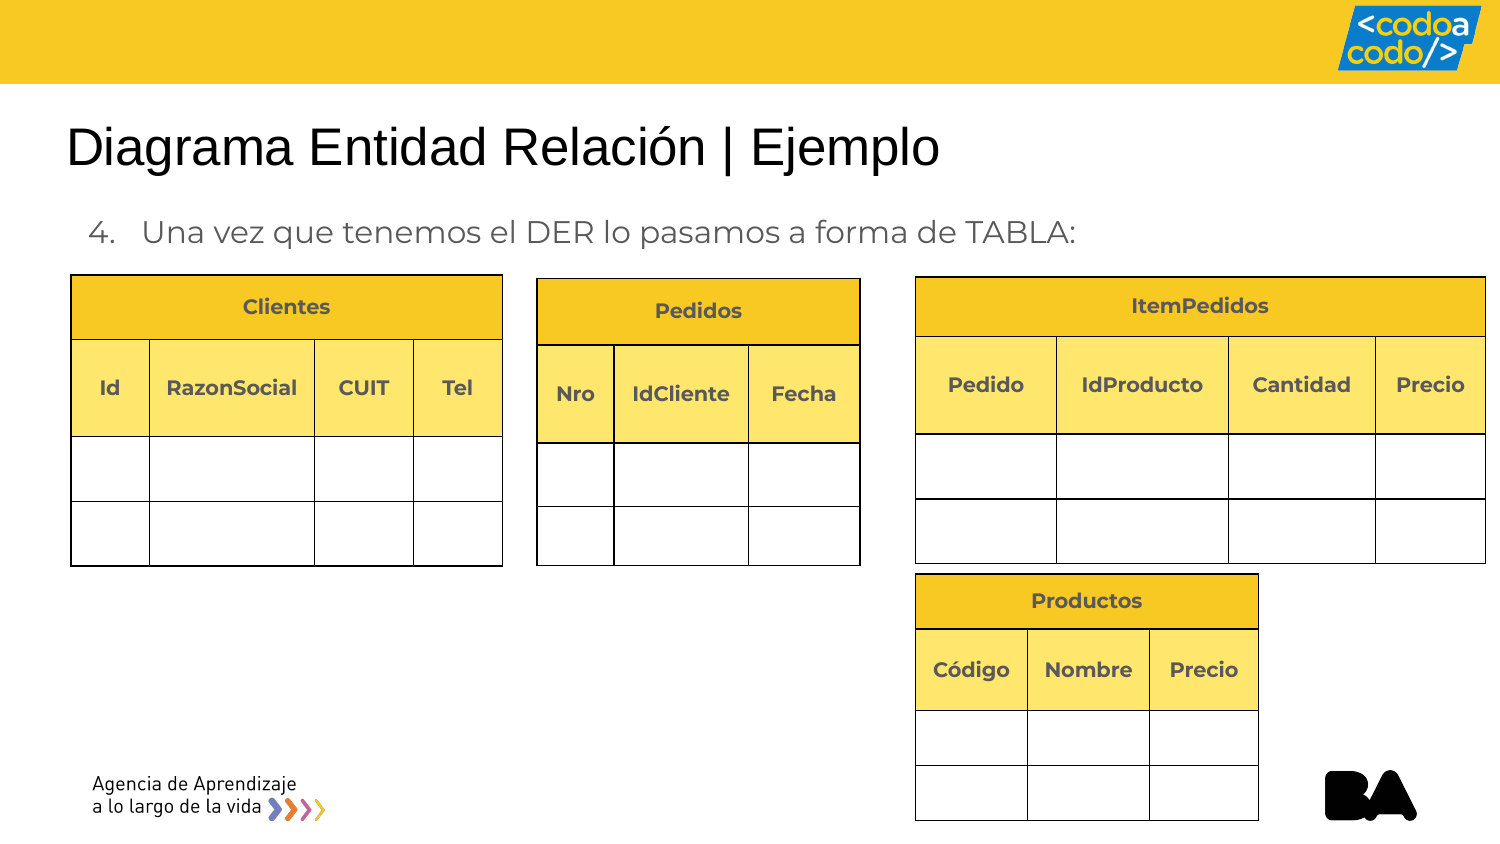

# Diagrama Entidad Relación | Ejemplo
Una vez que tenemos el DER lo pasamos a forma de TABLA:
| Clientes |  |  |  |
| --- | --- | --- | --- |
| Id | RazonSocial | CUIT | Tel |
|  |  |  |  |
|  |  |  |  |
| ItemPedidos |  |  |  |
| --- | --- | --- | --- |
| Pedido | IdProducto | Cantidad | Precio |
|  |  |  |  |
|  |  |  |  |
| Pedidos |  |  |
| --- | --- | --- |
| Nro | IdCliente | Fecha |
|  |  |  |
|  |  |  |
| Productos |  |  |
| --- | --- | --- |
| Código | Nombre | Precio |
|  |  |  |
|  |  |  |